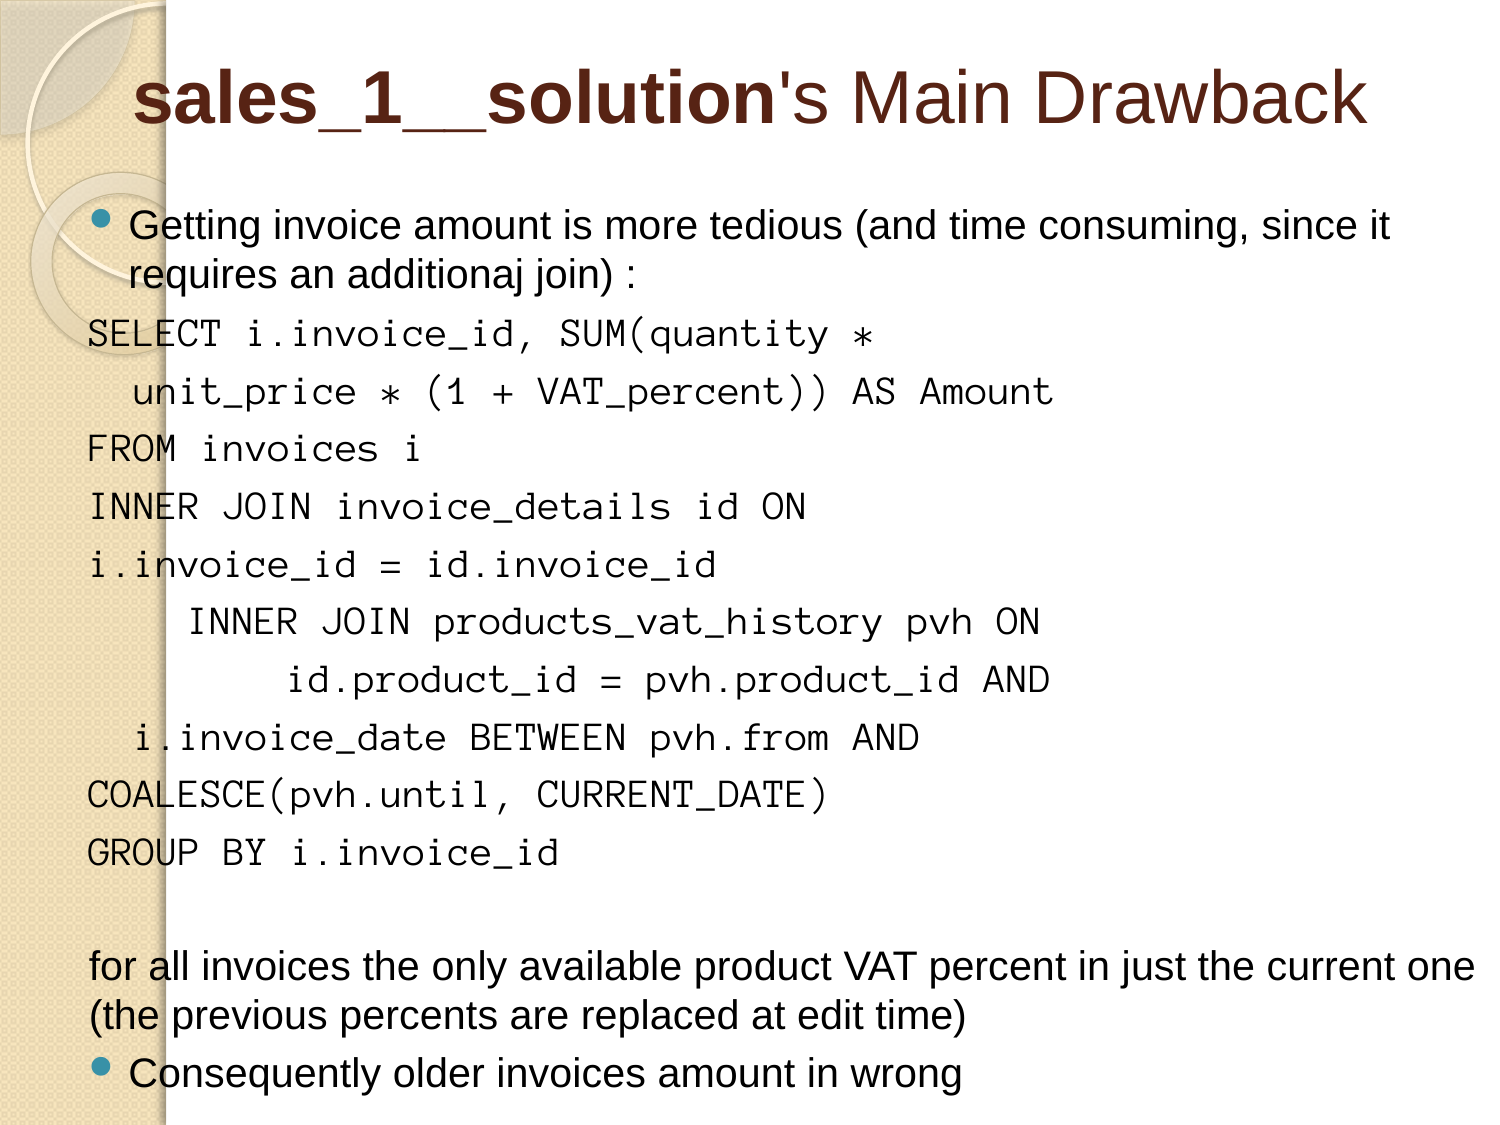

# sales_1__solution's Main Drawback
Getting invoice amount is more tedious (and time consuming, since it requires an additionaj join) :
SELECT i.invoice_id, SUM(quantity *
  unit_price * (1 + VAT_percent)) AS Amount
FROM invoices i
	INNER JOIN invoice_details id ON
		i.invoice_id = id.invoice_id
   	INNER JOIN products_vat_history pvh ON
 	  	id.product_id = pvh.product_id AND
	  i.invoice_date BETWEEN pvh.from AND
		COALESCE(pvh.until, CURRENT_DATE)
GROUP BY i.invoice_id

for all invoices the only available product VAT percent in just the current one (the previous percents are replaced at edit time)
Consequently older invoices amount in wrong